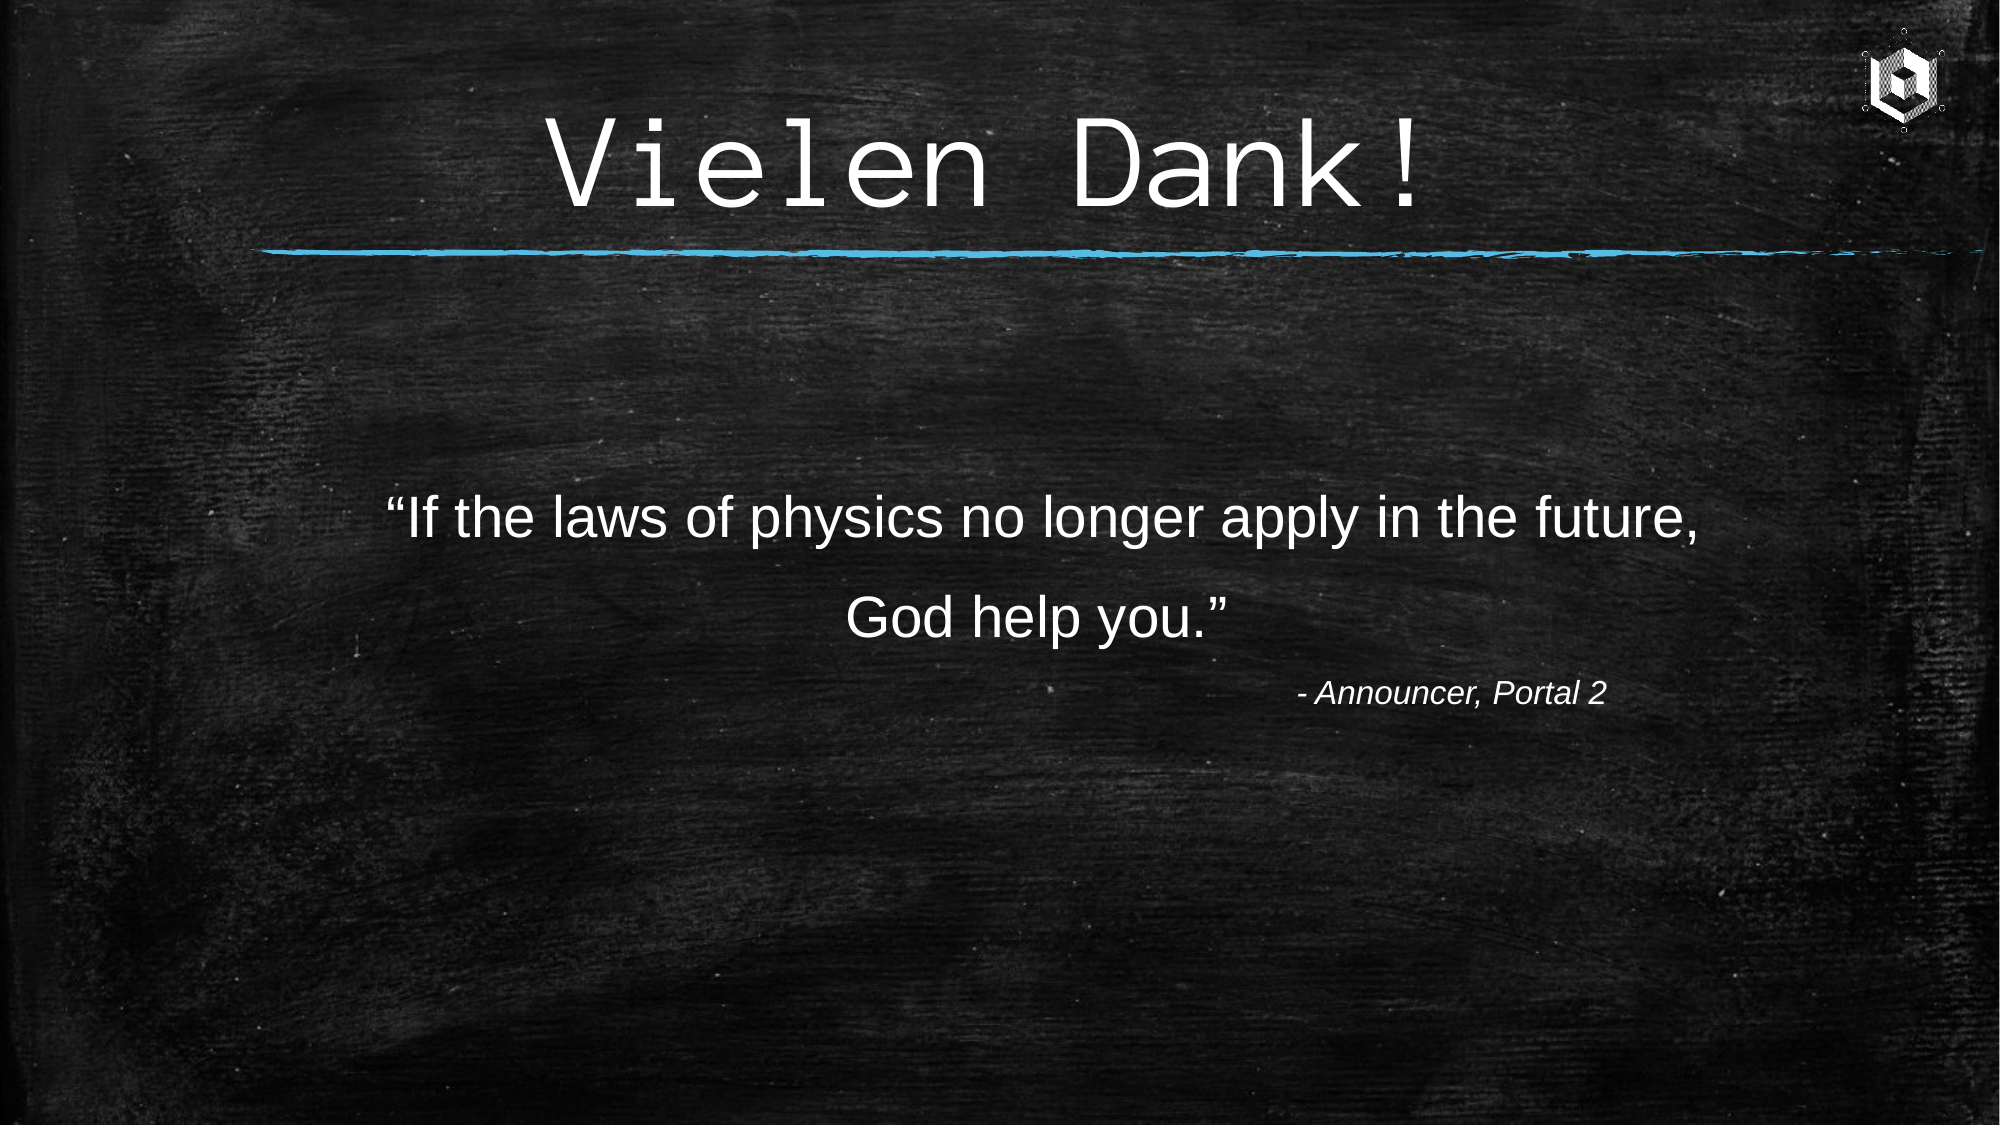

# Vielen Dank!
“If the laws of physics no longer apply in the future,
God help you.”
- Announcer, Portal 2